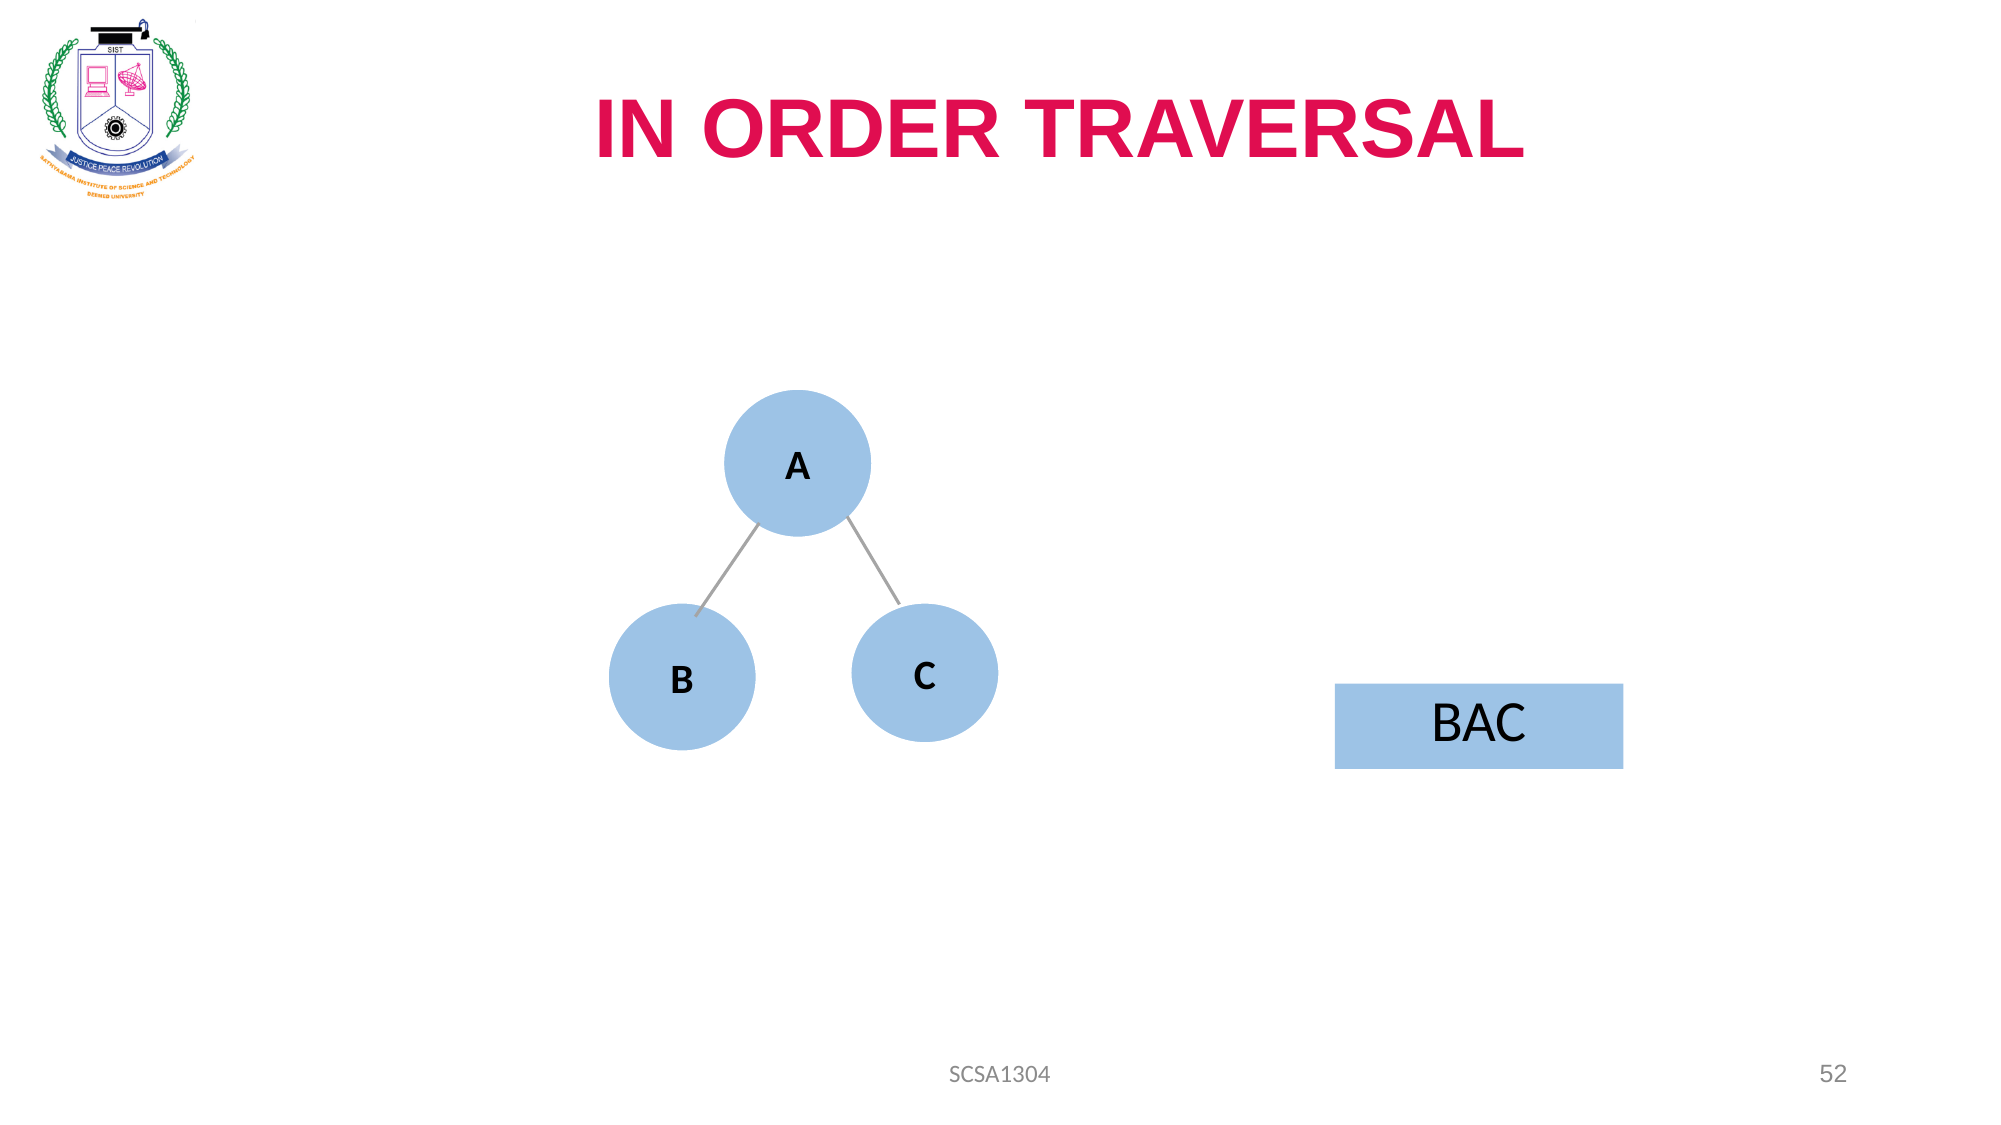

# IN ORDER TRAVERSAL
A
B
C
BAC
SCSA1304
52